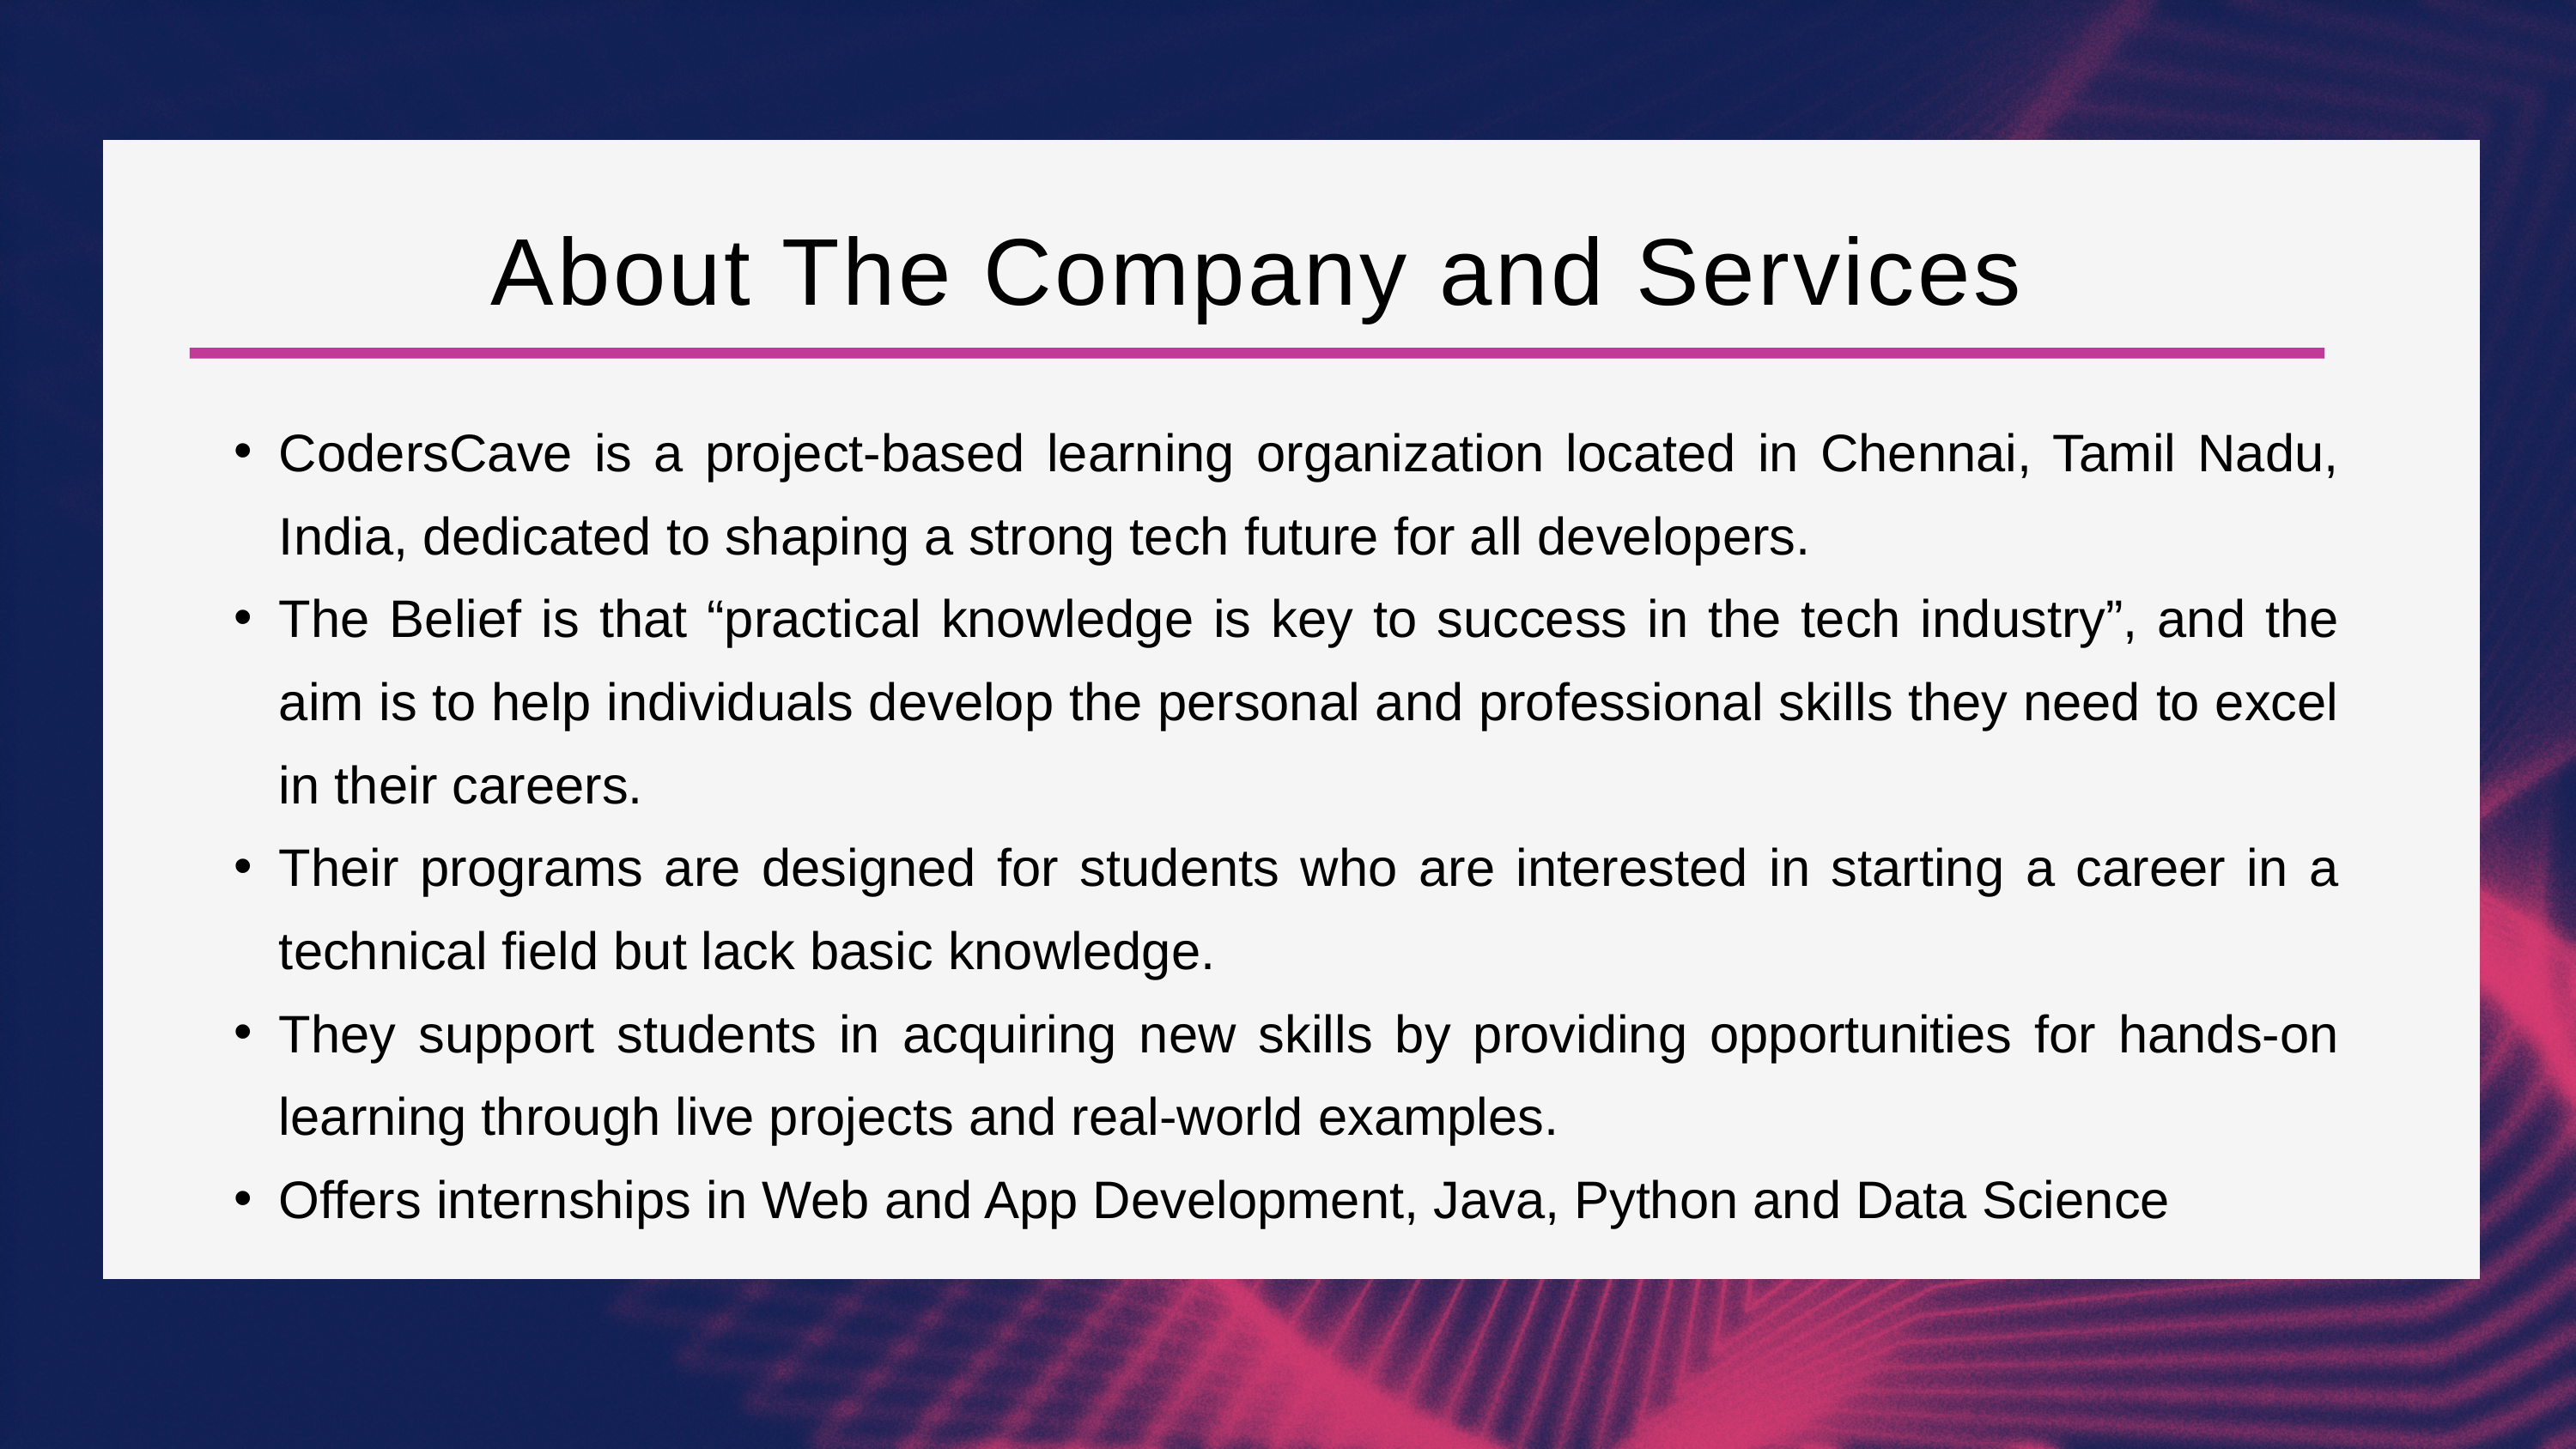

About The Company and Services

CodersCave is a project-based learning organization located in Chennai, Tamil Nadu, India, dedicated to shaping a strong tech future for all developers.
The Belief is that “practical knowledge is key to success in the tech industry”, and the aim is to help individuals develop the personal and professional skills they need to excel in their careers.
Their programs are designed for students who are interested in starting a career in a technical field but lack basic knowledge.
They support students in acquiring new skills by providing opportunities for hands-on learning through live projects and real-world examples.
Offers internships in Web and App Development, Java, Python and Data Science